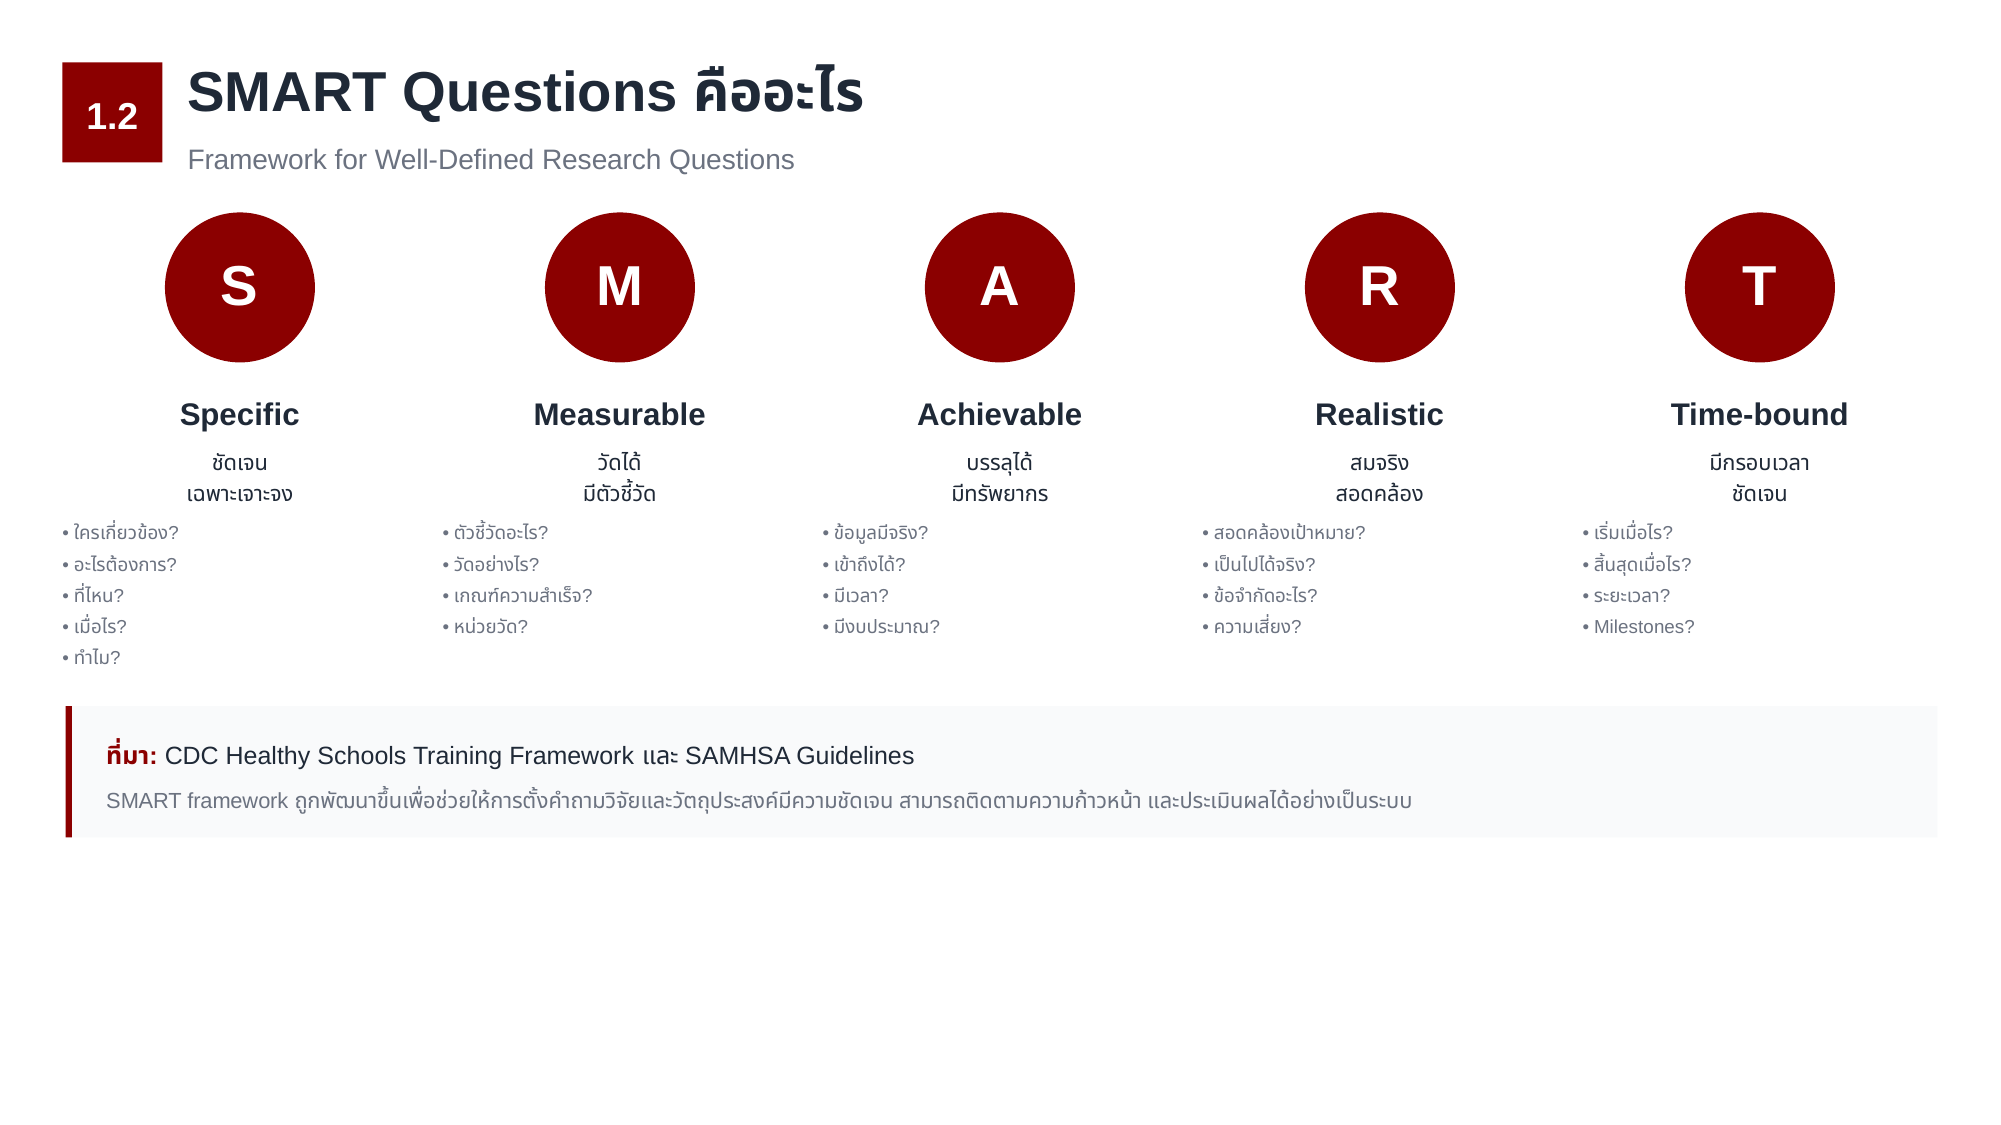

1.2

SMART Questions คืออะไร
Framework for Well-Defined Research Questions

S
M
A
R
T
Specific
Measurable
Achievable
Realistic
Time-bound
ชัดเจน
เฉพาะเจาะจง
วัดได้
มีตัวชี้วัด
บรรลุได้
มีทรัพยากร
สมจริง
สอดคล้อง
มีกรอบเวลา
ชัดเจน
• ใครเกี่ยวข้อง?
• ตัวชี้วัดอะไร?
• ข้อมูลมีจริง?
• สอดคล้องเป้าหมาย?
• เริ่มเมื่อไร?
• อะไรต้องการ?
• วัดอย่างไร?
• เข้าถึงได้?
• เป็นไปได้จริง?
• สิ้นสุดเมื่อไร?
• ที่ไหน?
• เกณฑ์ความสำเร็จ?
• มีเวลา?
• ข้อจำกัดอะไร?
• ระยะเวลา?
• เมื่อไร?
• หน่วยวัด?
• มีงบประมาณ?
• ความเสี่ยง?
• Milestones?
• ทำไม?

ที่มา: CDC Healthy Schools Training Framework และ SAMHSA Guidelines
SMART framework ถูกพัฒนาขึ้นเพื่อช่วยให้การตั้งคำถามวิจัยและวัตถุประสงค์มีความชัดเจน สามารถติดตามความก้าวหน้า และประเมินผลได้อย่างเป็นระบบ